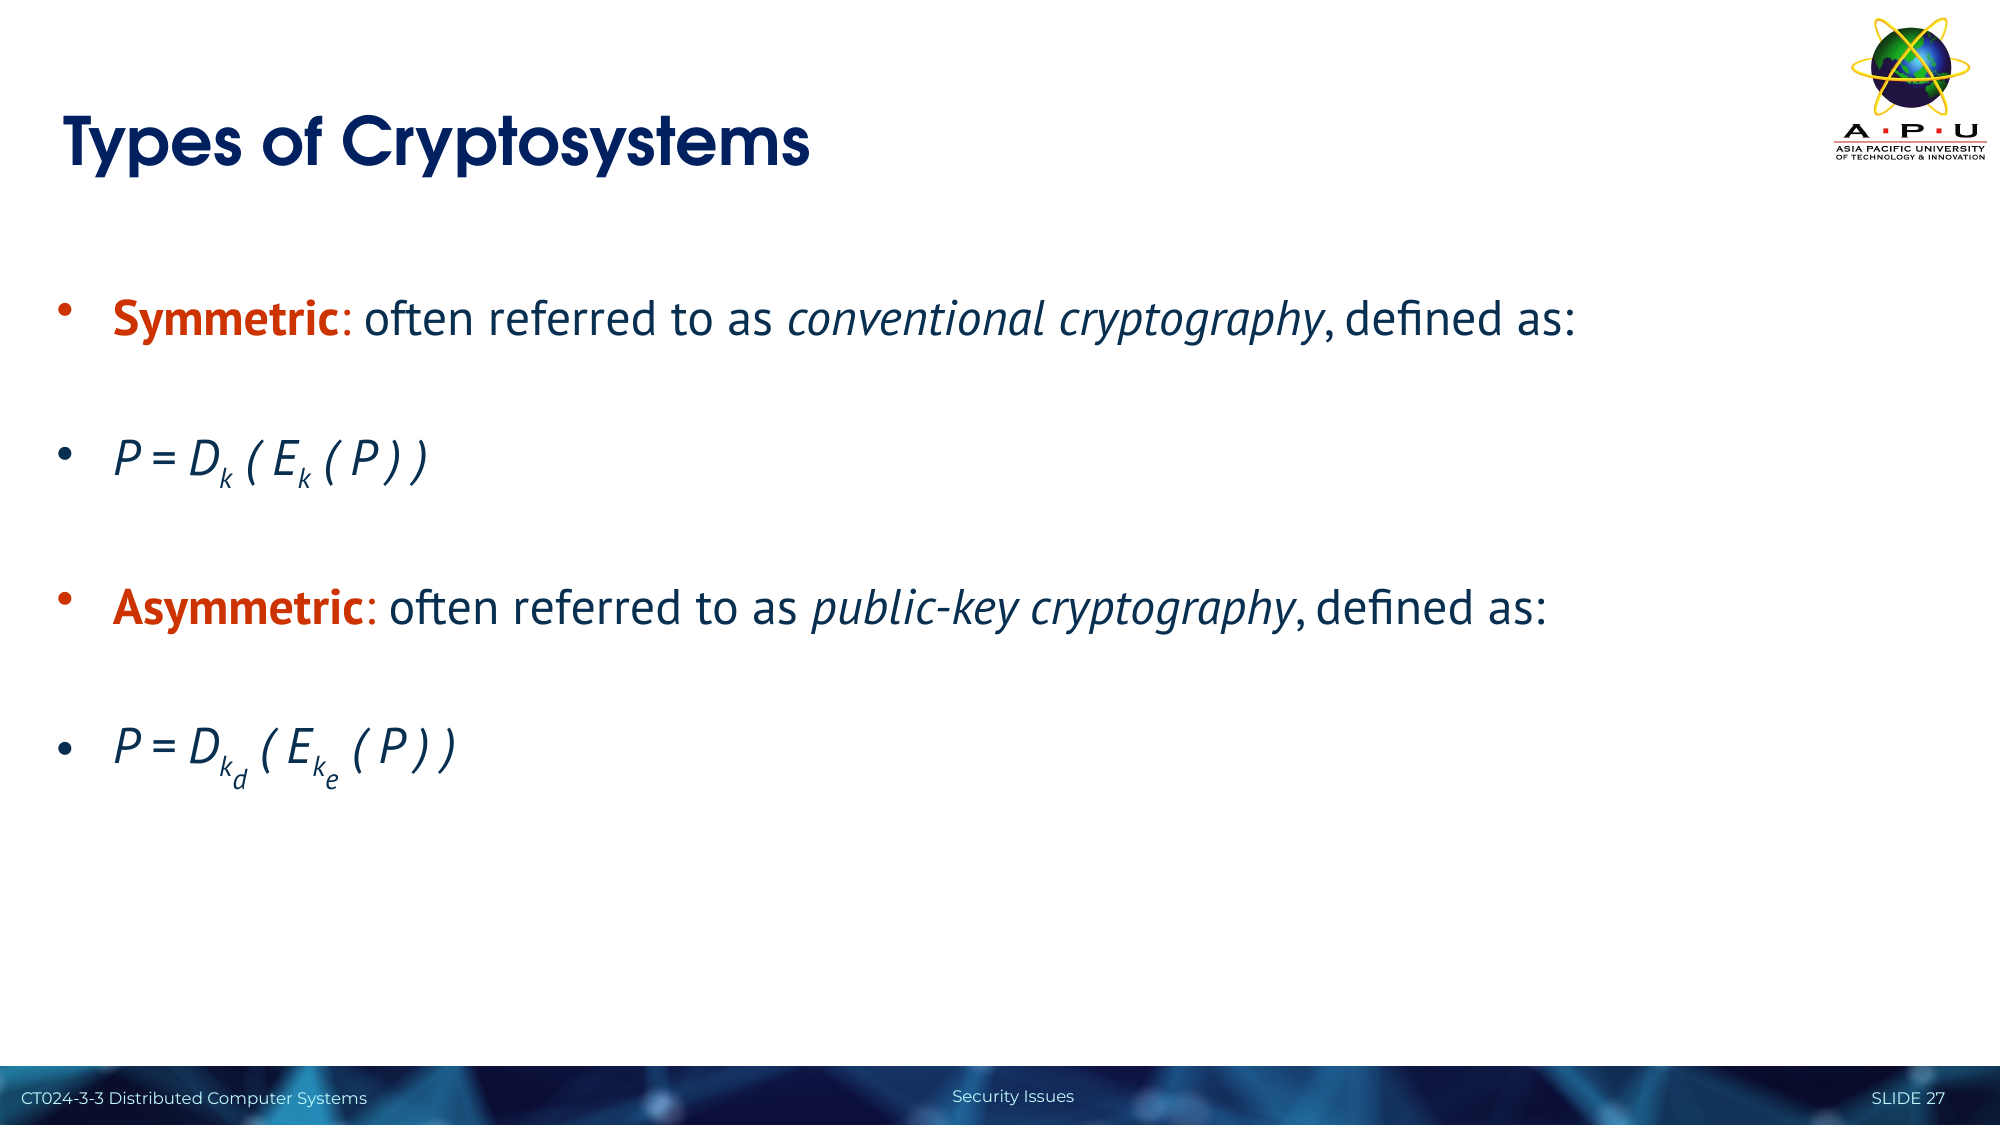

# Types of Cryptosystems
Symmetric: often referred to as conventional cryptography, defined as:

P = Dk ( Ek ( P ) )

Asymmetric: often referred to as public-key cryptography, defined as:

P = Dkd ( Eke ( P ) )